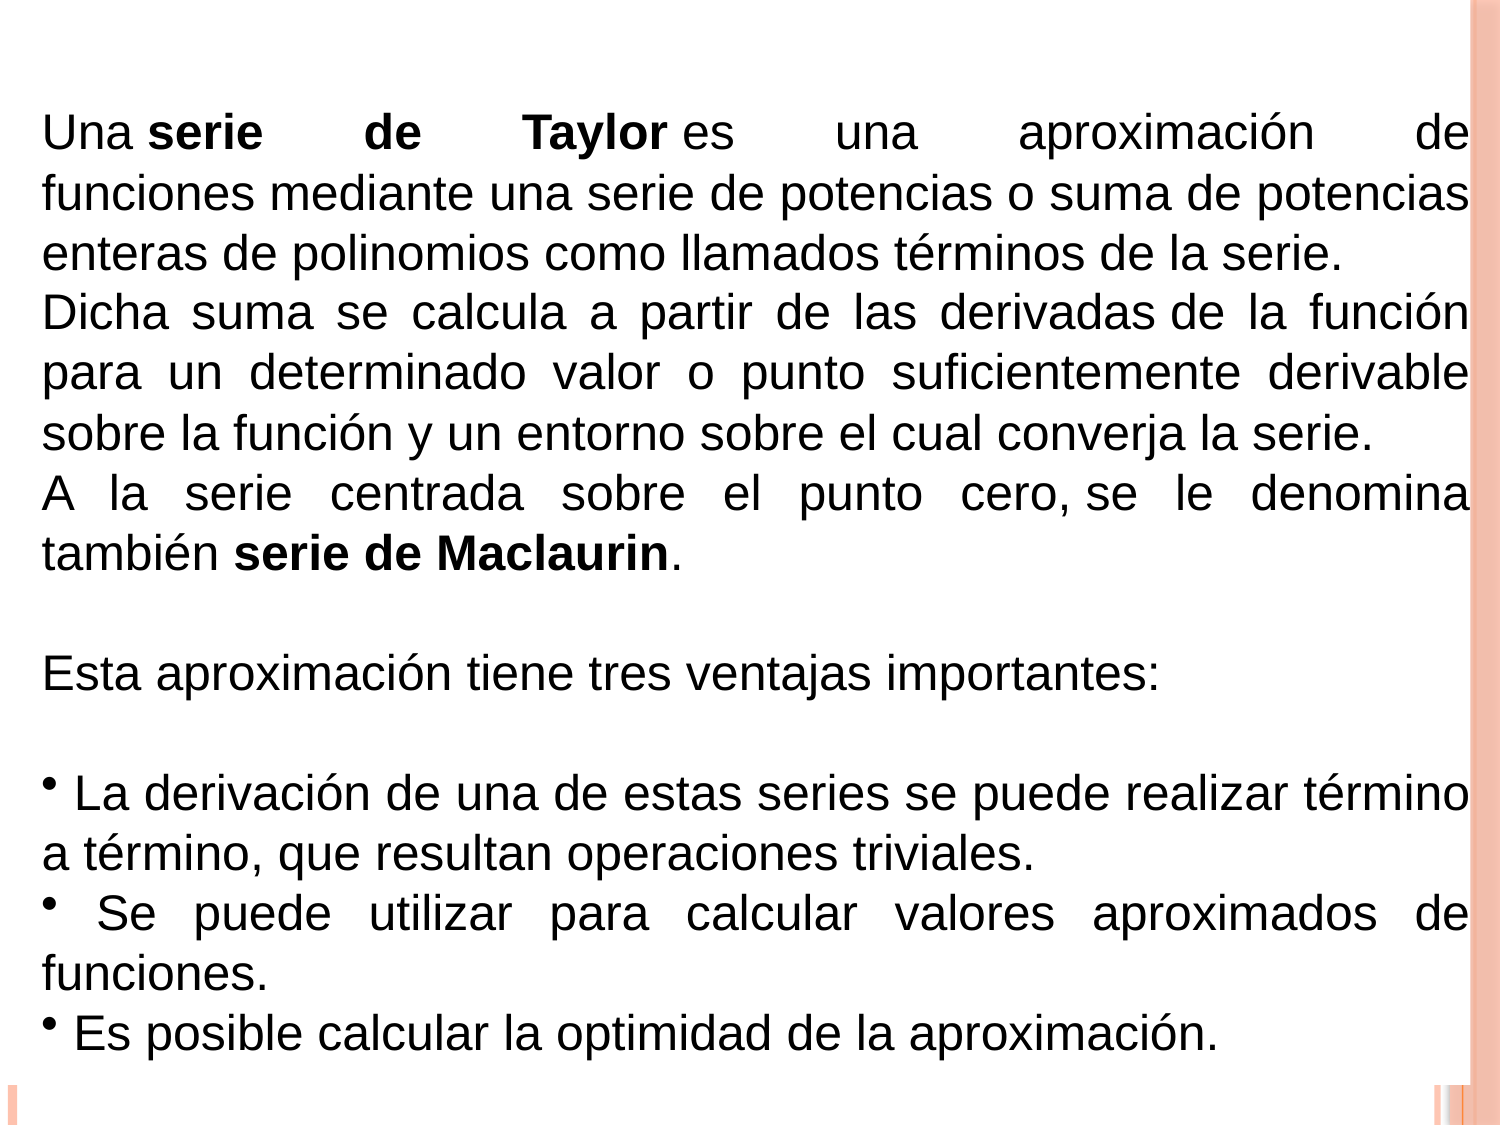

Una serie de Taylor es una aproximación de funciones mediante una serie de potencias o suma de potencias enteras de polinomios como llamados términos de la serie.
Dicha suma se calcula a partir de las derivadas de la función para un determinado valor o punto suficientemente derivable sobre la función y un entorno sobre el cual converja la serie.
A la serie centrada sobre el punto cero, se le denomina también serie de Maclaurin.

Esta aproximación tiene tres ventajas importantes:

 La derivación de una de estas series se puede realizar término a término, que resultan operaciones triviales.
 Se puede utilizar para calcular valores aproximados de funciones.
 Es posible calcular la optimidad de la aproximación.

#